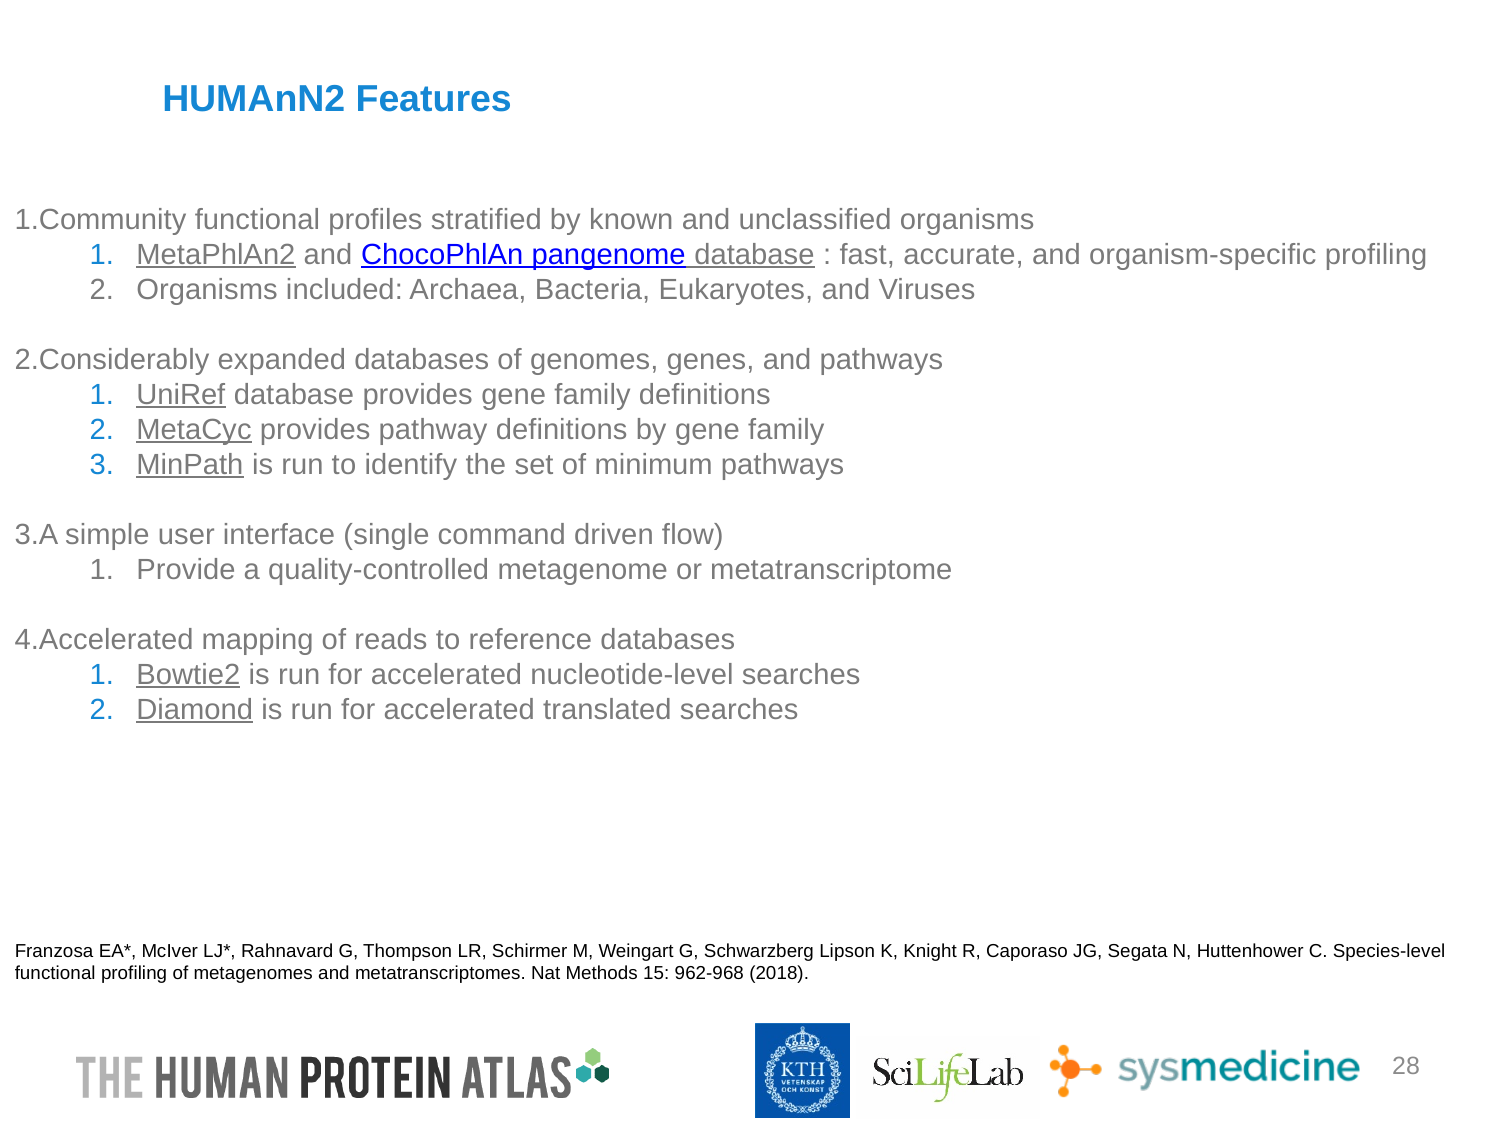

#
HUMAnN2 Features
Community functional profiles stratified by known and unclassified organisms
MetaPhlAn2 and ChocoPhlAn pangenome database : fast, accurate, and organism-specific profiling
Organisms included: Archaea, Bacteria, Eukaryotes, and Viruses

Considerably expanded databases of genomes, genes, and pathways
UniRef database provides gene family definitions
MetaCyc provides pathway definitions by gene family
MinPath is run to identify the set of minimum pathways

A simple user interface (single command driven flow)
Provide a quality-controlled metagenome or metatranscriptome

Accelerated mapping of reads to reference databases
Bowtie2 is run for accelerated nucleotide-level searches
Diamond is run for accelerated translated searches

Franzosa EA*, McIver LJ*, Rahnavard G, Thompson LR, Schirmer M, Weingart G, Schwarzberg Lipson K, Knight R, Caporaso JG, Segata N, Huttenhower C. Species-level functional profiling of metagenomes and metatranscriptomes. Nat Methods 15: 962-968 (2018).
28